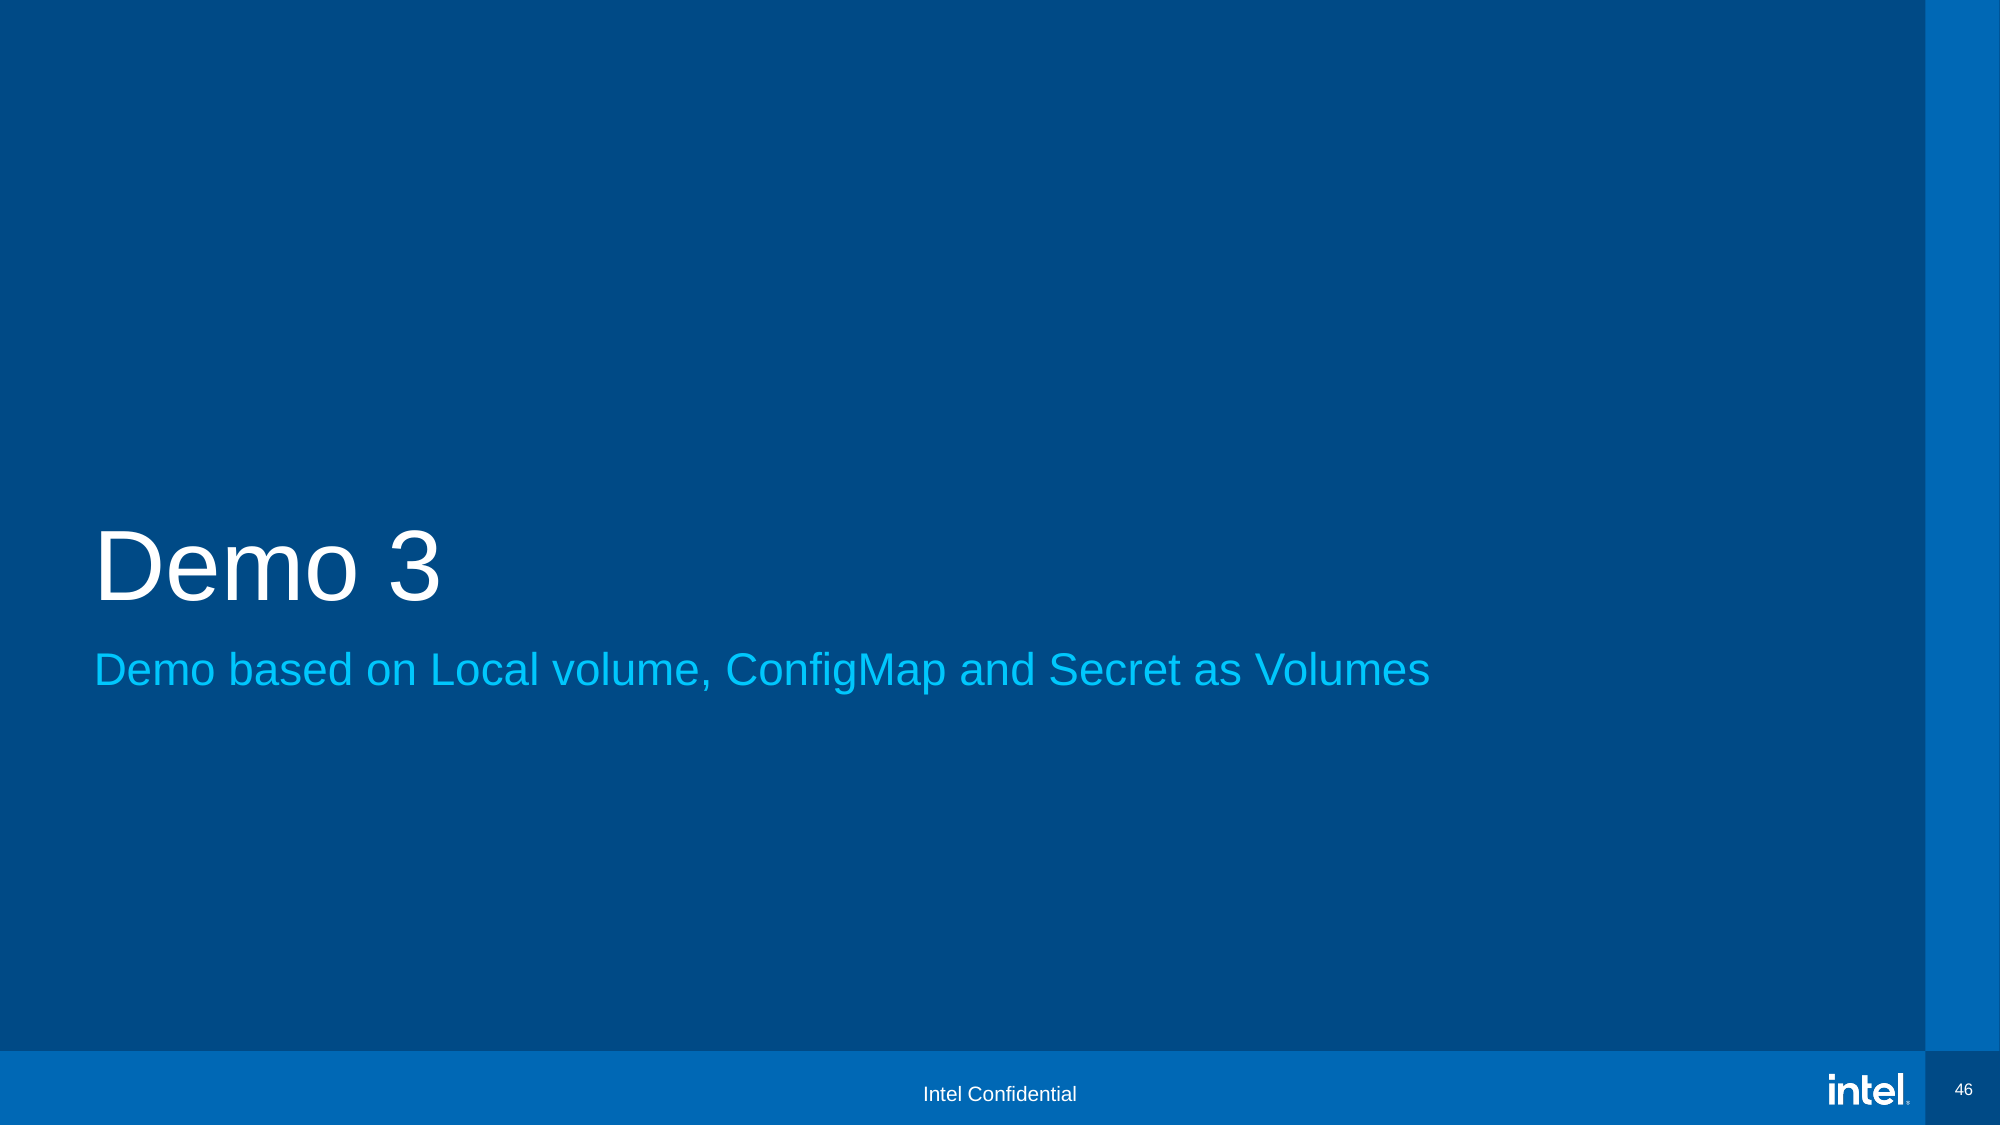

# Demo 3
Demo based on Local volume, ConfigMap and Secret as Volumes